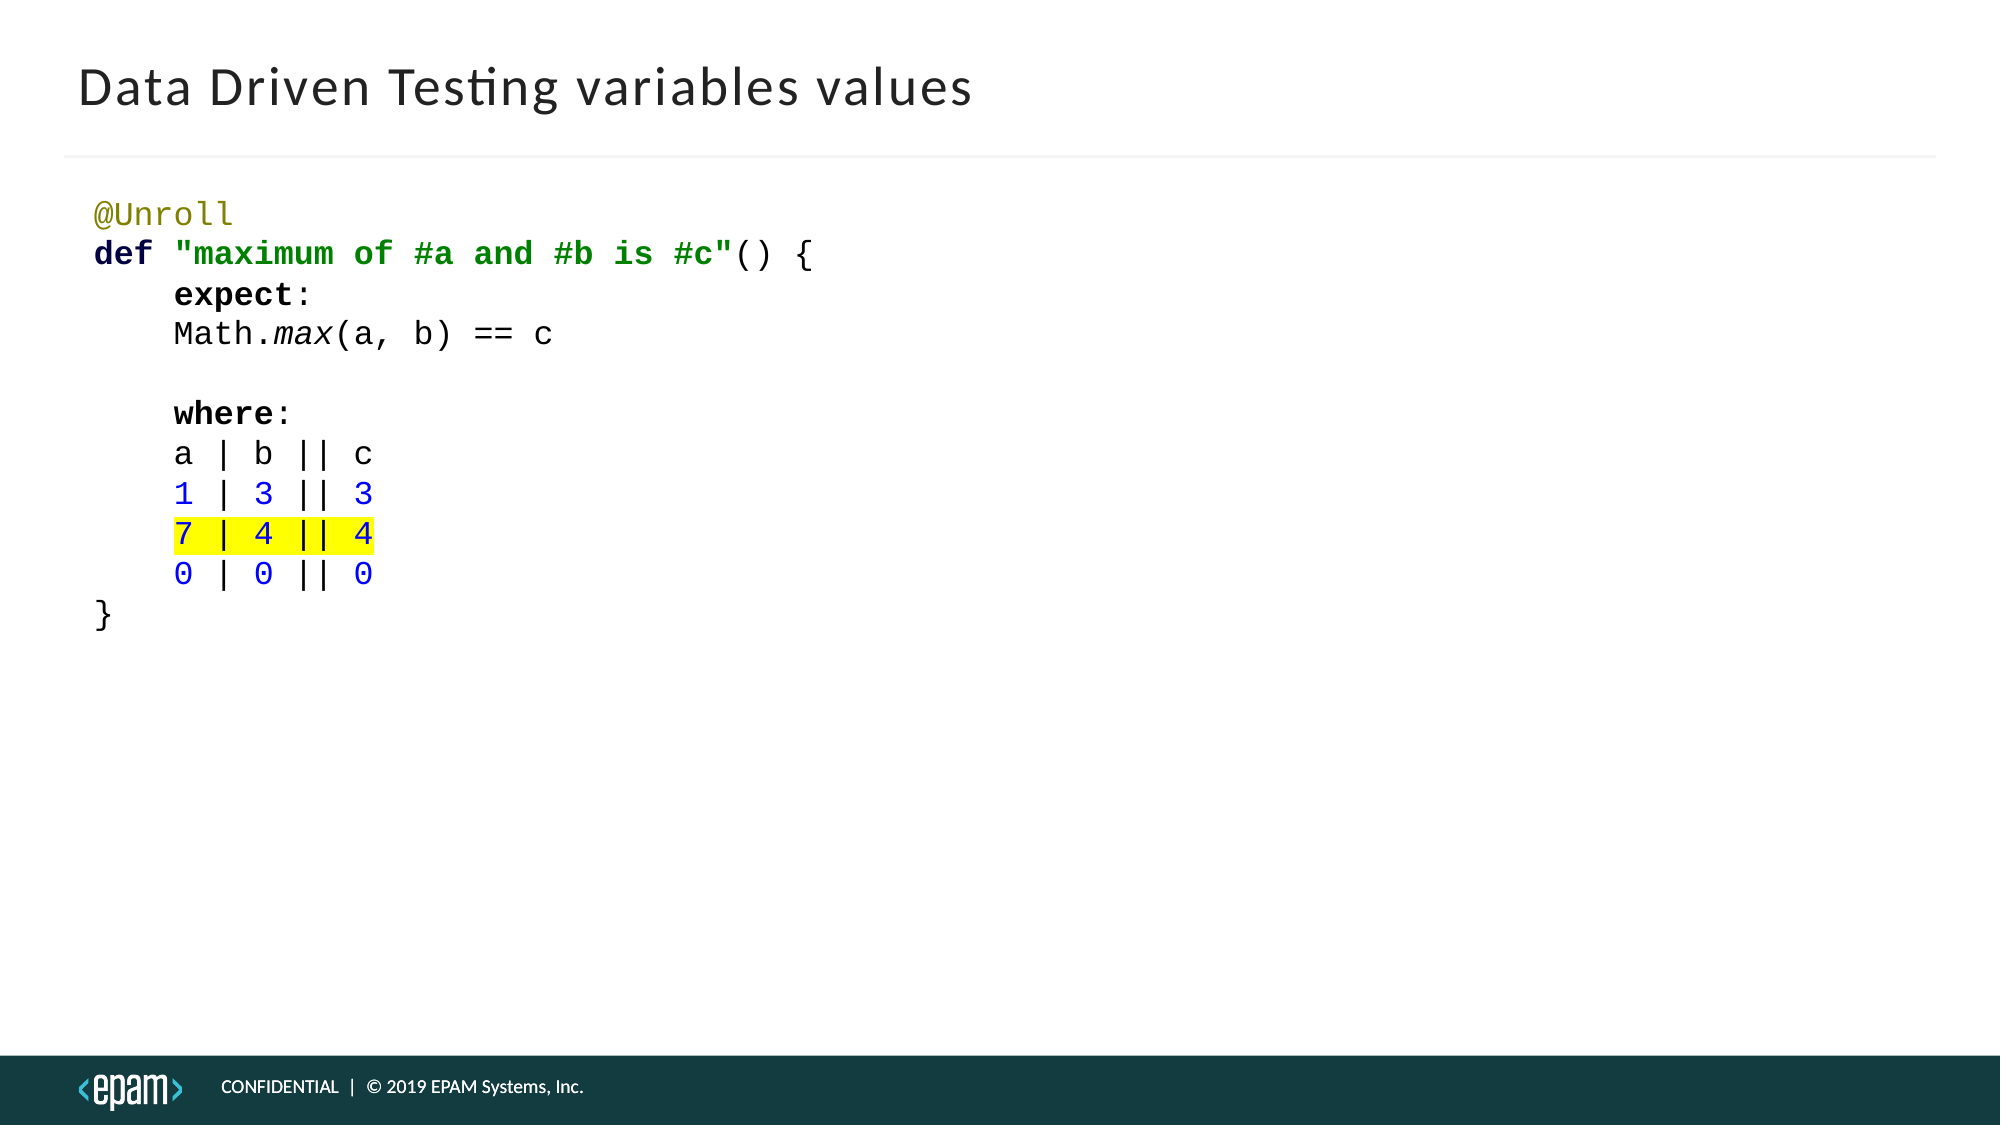

# Data Driven Testing variables values
@Unroll
def "maximum of #a and #b is #c"() {
    expect:
    Math.max(a, b) == c
    where:
    a | b || c
    1 | 3 || 3
    7 | 4 || 4
    0 | 0 || 0
}
CONFIDENTIAL  |  © 2019 EPAM Systems, Inc.